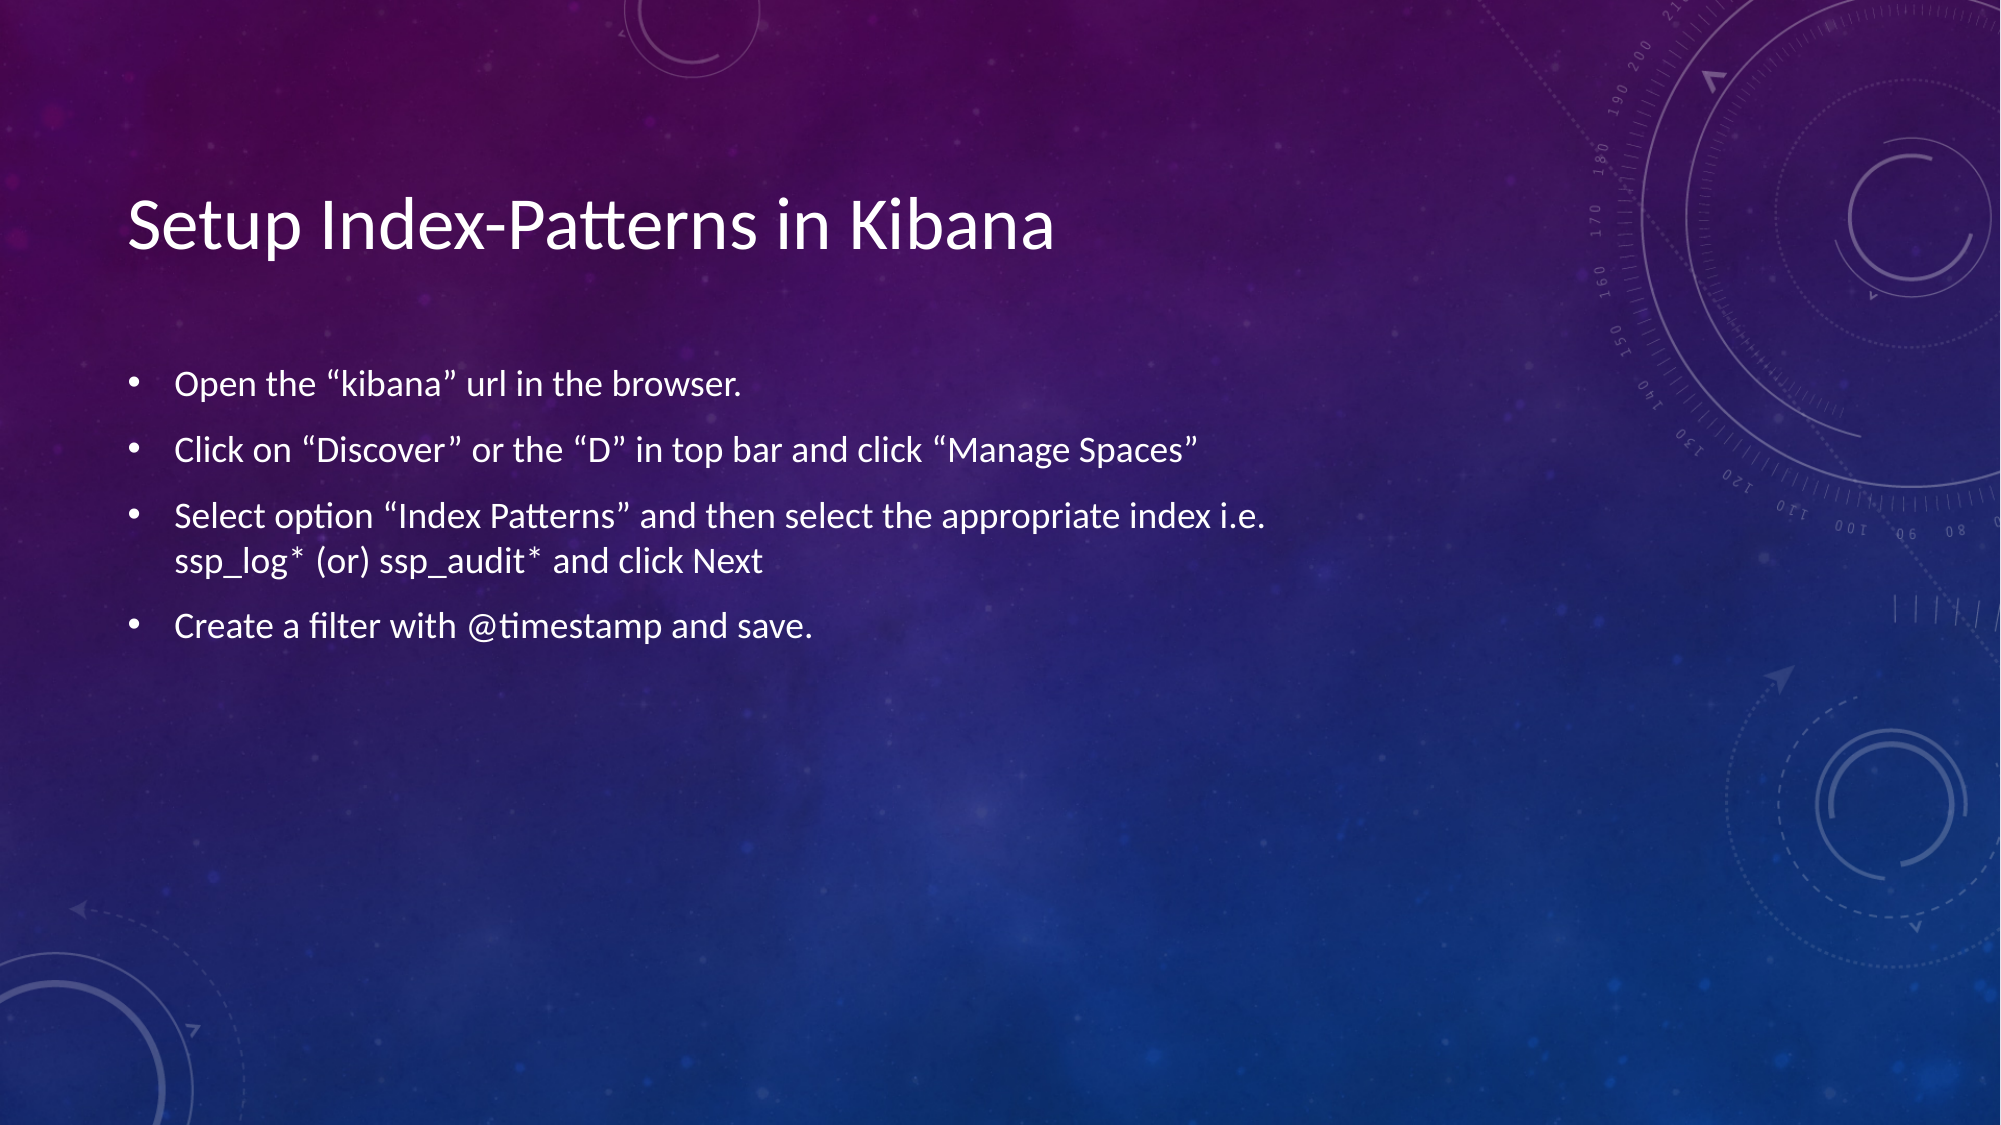

# Setup Index-Patterns in Kibana
Open the “kibana” url in the browser.
Click on “Discover” or the “D” in top bar and click “Manage Spaces”
Select option “Index Patterns” and then select the appropriate index i.e.
ssp_log* (or) ssp_audit* and click Next
Create a filter with @timestamp and save.